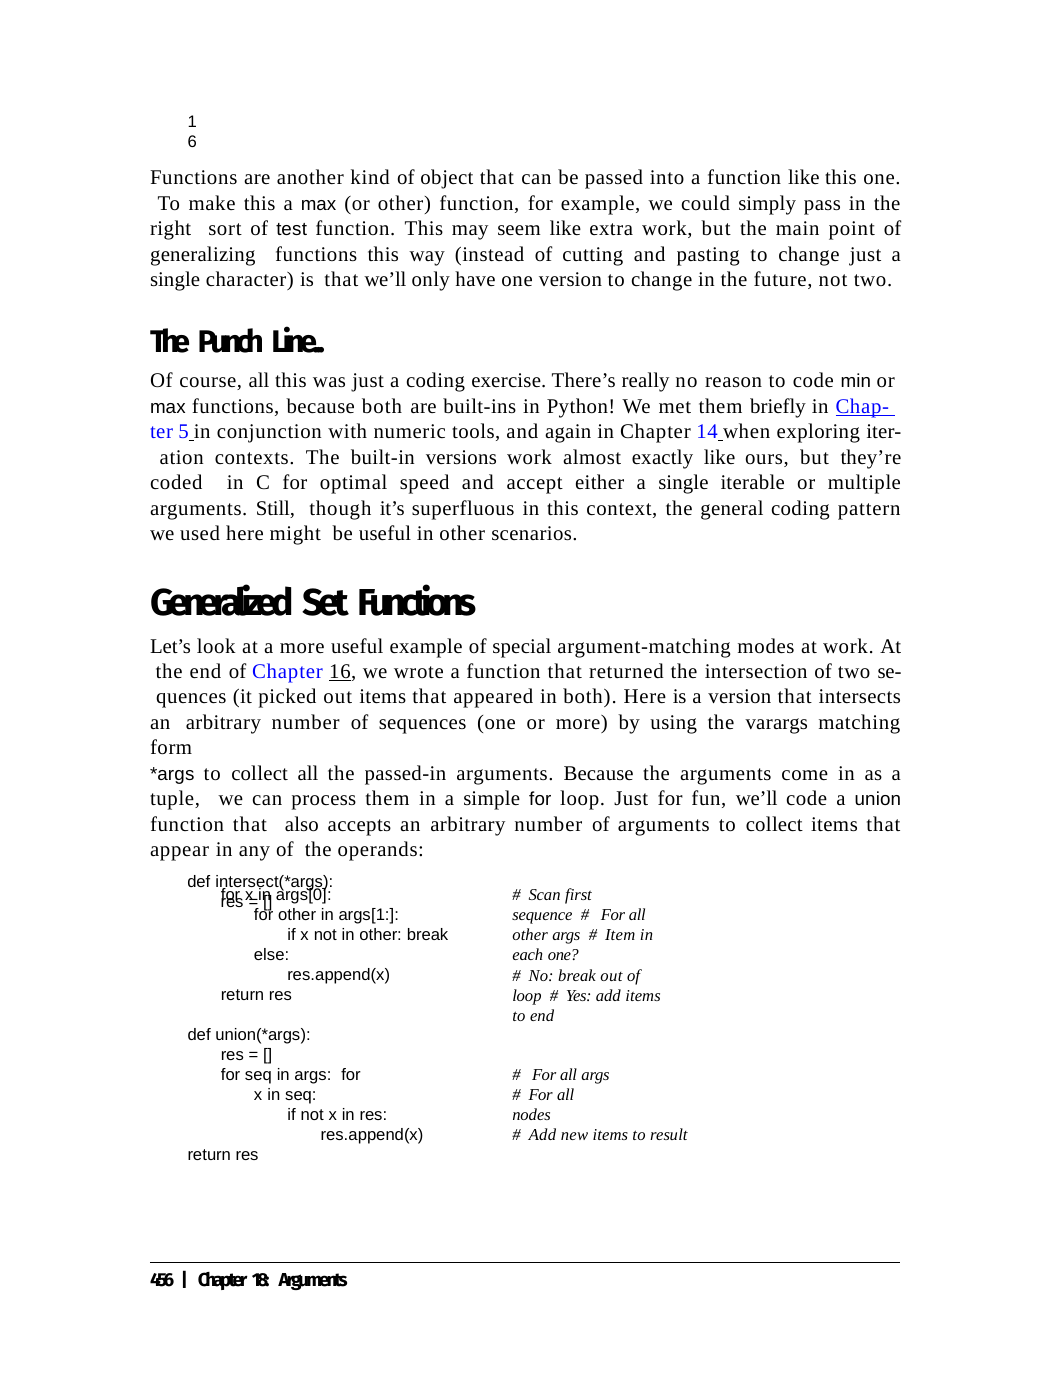

1
6
Functions are another kind of object that can be passed into a function like this one.  To make this a max (or other) function, for example, we could simply pass in the right  sort of test function. This may seem like extra work, but the main point of generalizing  functions this way (instead of cutting and pasting to change just a single character) is  that we’ll only have one version to change in the future, not two.

The Punch Line...
Of course, all this was just a coding exercise. There’s really no reason to code min or  max functions, because both are built-ins in Python! We met them briefly in Chap-  ter 5 in conjunction with numeric tools, and again in Chapter 14 when exploring iter-  ation contexts. The built-in versions work almost exactly like ours, but they’re coded  in C for optimal speed and accept either a single iterable or multiple arguments. Still,  though it’s superfluous in this context, the general coding pattern we used here might  be useful in other scenarios.

Generalized Set Functions
Let’s look at a more useful example of special argument-matching modes at work. At  the end of Chapter 16, we wrote a function that returned the intersection of two se-  quences (it picked out items that appeared in both). Here is a version that intersects an  arbitrary number of sequences (one or more) by using the varargs matching form
*args to collect all the passed-in arguments. Because the arguments come in as a tuple,  we can process them in a simple for loop. Just for fun, we’ll code a union function that  also accepts an arbitrary number of arguments to collect items that appear in any of  the operands:
def intersect(*args):  res = []
for x in args[0]:
for other in args[1:]:
if x not in other: break  else:
res.append(x)  return res
# Scan first sequence  # For all other args  # Item in each one?
# No: break out of loop  # Yes: add items to end
def union(*args):  res = []
for seq in args:  for x in seq:
if not x in res:  res.append(x)
return res
# For all args  # For all nodes
# Add new items to result

456  |  Chapter 18:  Arguments